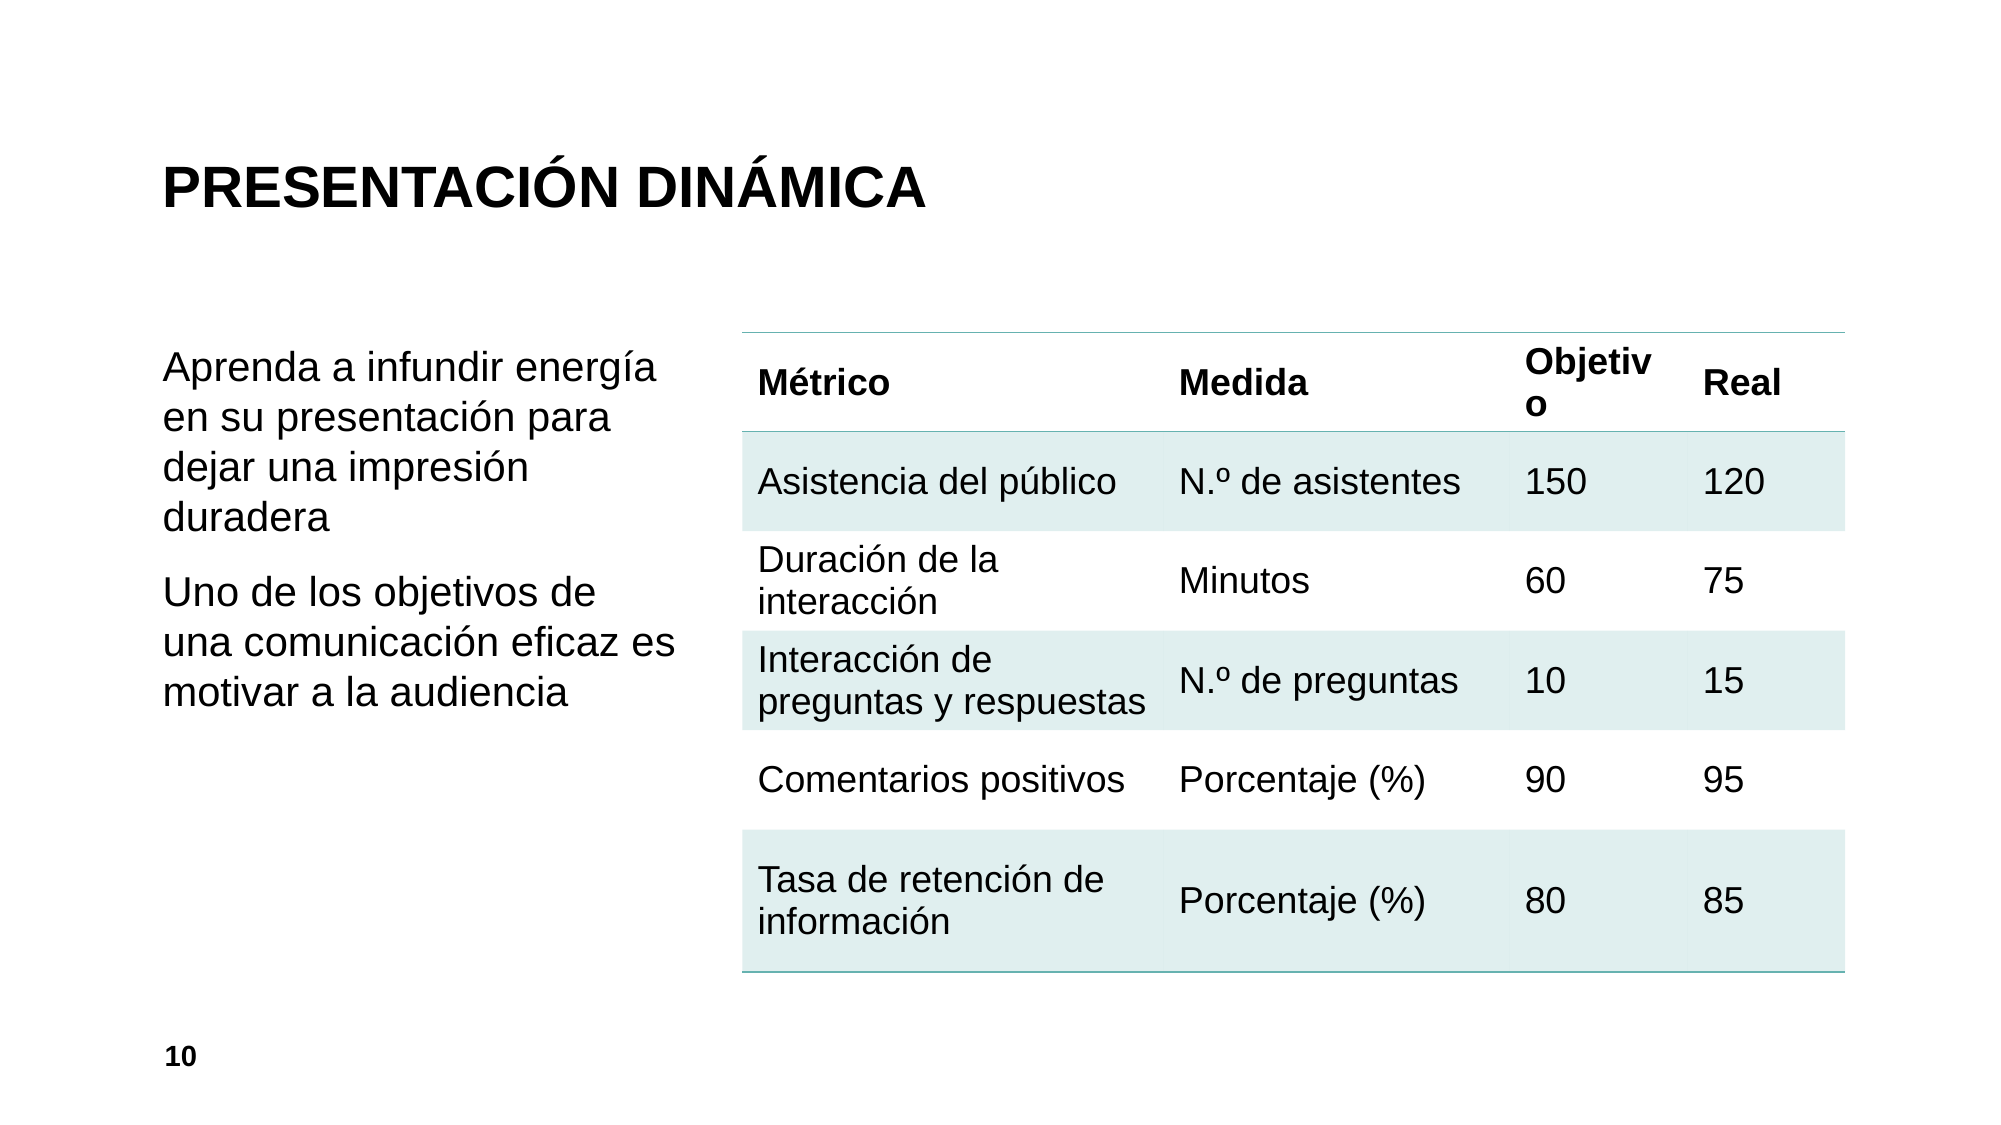

# Presentación dinámica
Aprenda a infundir energía en su presentación para dejar una impresión duradera
Uno de los objetivos de una comunicación eficaz es motivar a la audiencia
| Métrico | Medida | Objetivo | Real |
| --- | --- | --- | --- |
| Asistencia del público | N.º de asistentes | 150 | 120 |
| Duración de la interacción | Minutos | 60 | 75 |
| Interacción de preguntas y respuestas | N.º de preguntas | 10 | 15 |
| Comentarios positivos | Porcentaje (%) | 90 | 95 |
| Tasa de retención de información | Porcentaje (%) | 80 | 85 |
10